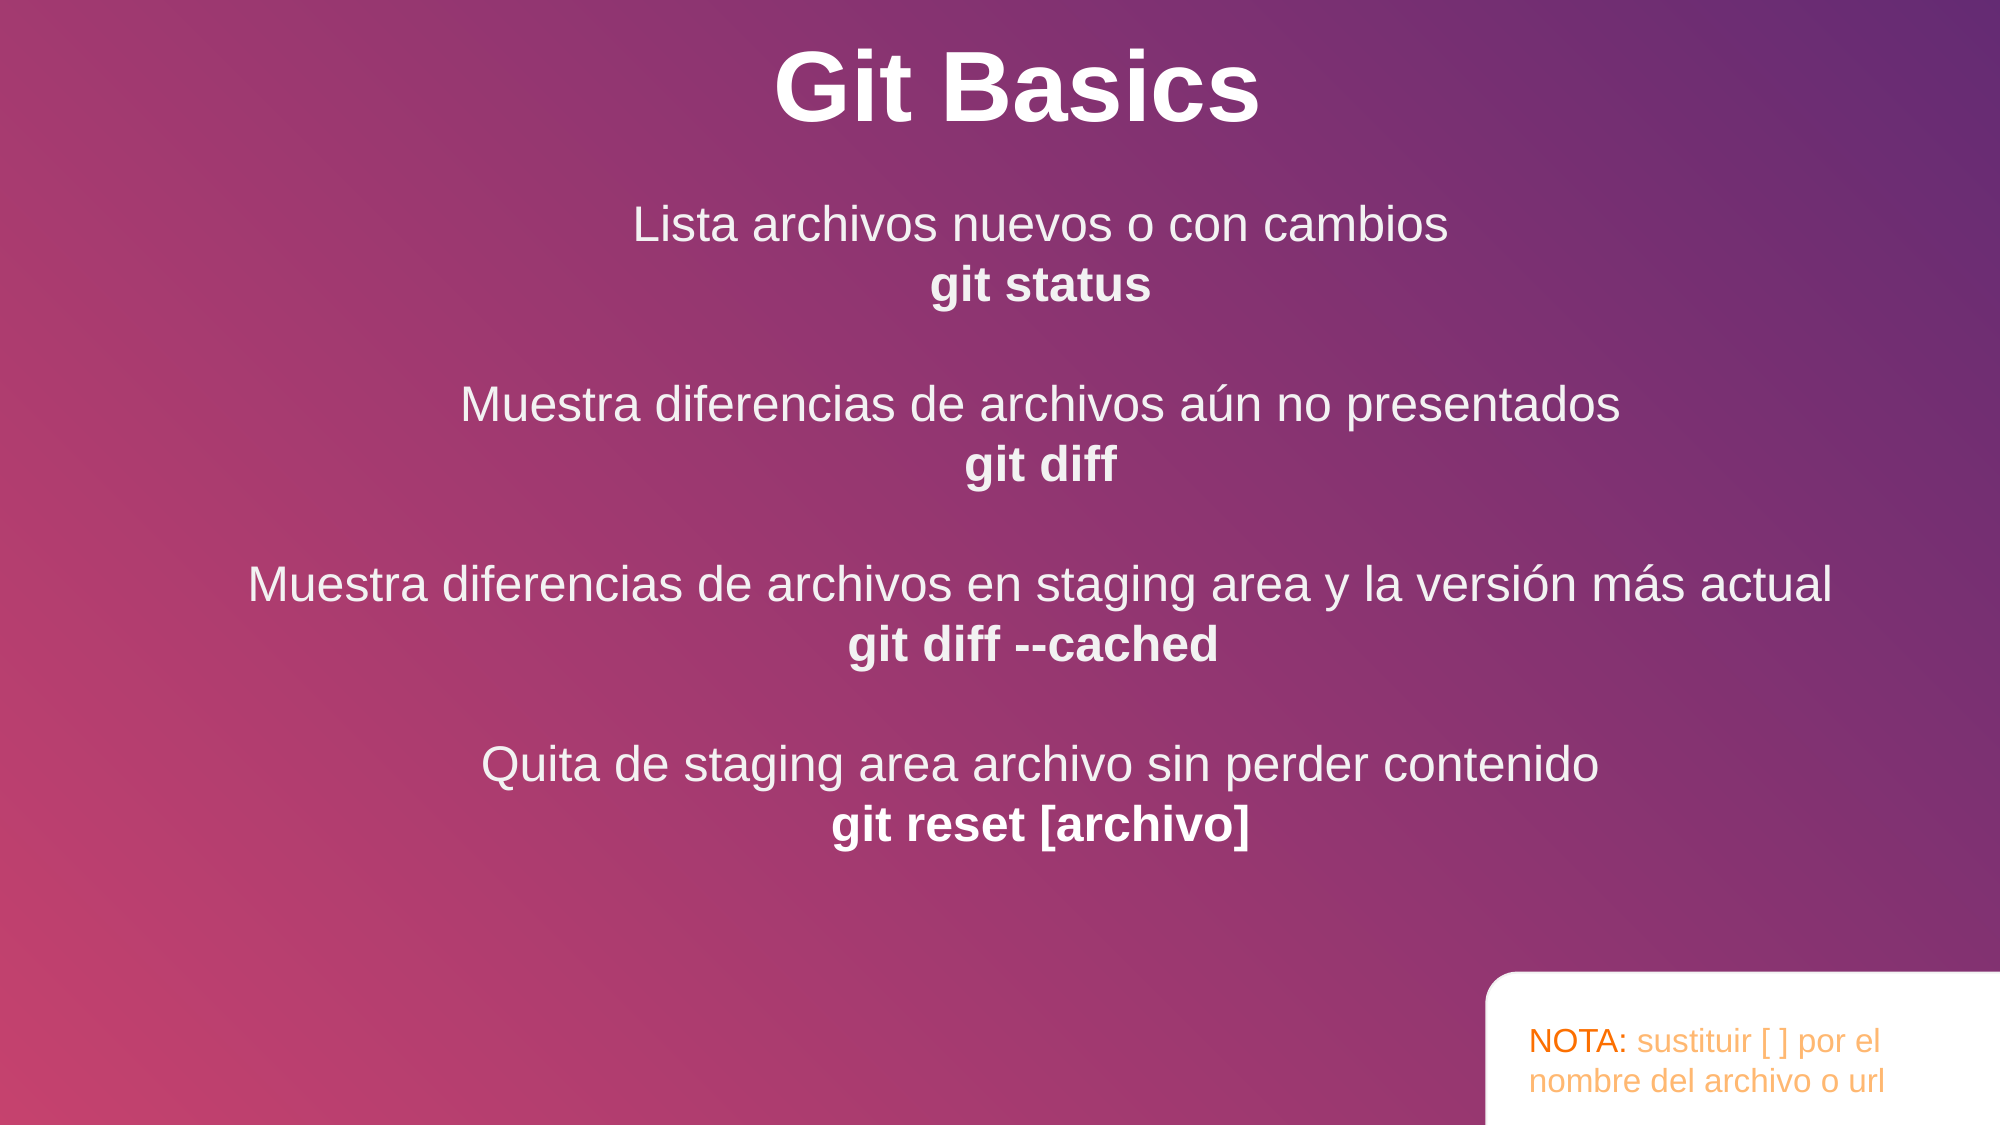

Git Basics
Lista archivos nuevos o con cambios
git status

Muestra diferencias de archivos aún no presentados
git diff

Muestra diferencias de archivos en staging area y la versión más actual
git diff --cached

Quita de staging area archivo sin perder contenido
git reset [archivo]

NOTA: sustituir [ ] por el nombre del archivo o url